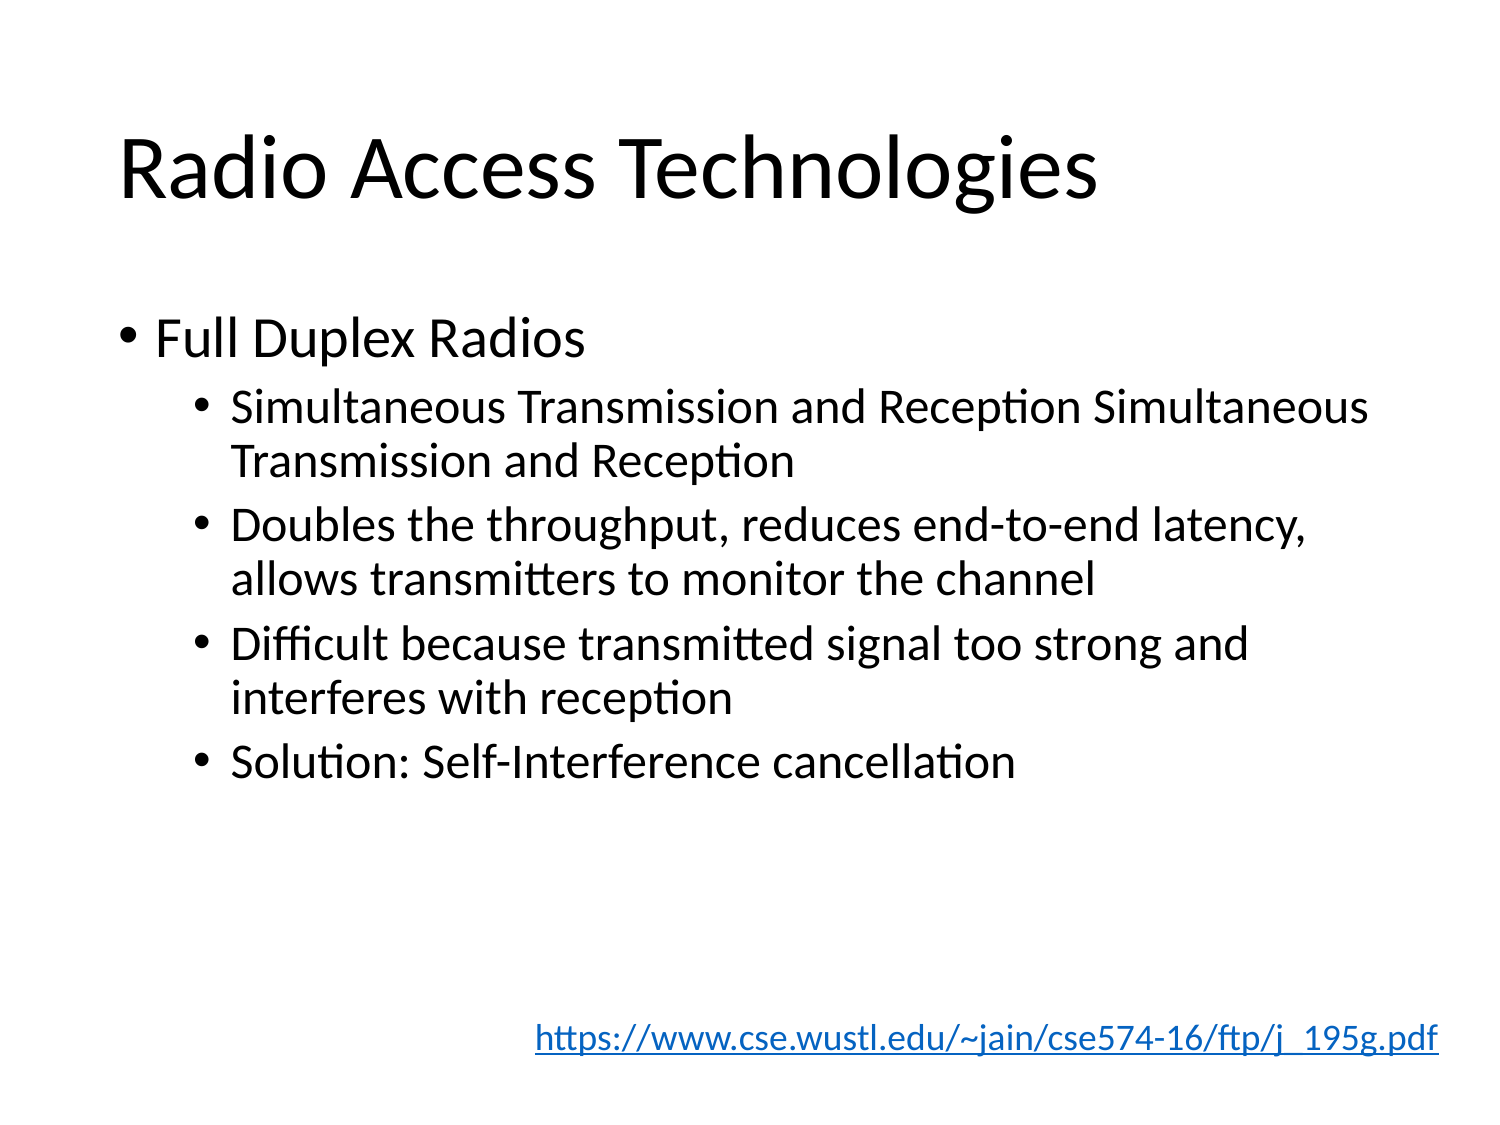

# Radio Access Technologies
Full Duplex Radios
Simultaneous Transmission and Reception Simultaneous Transmission and Reception
Doubles the throughput, reduces end-to-end latency, allows transmitters to monitor the channel
Difficult because transmitted signal too strong and interferes with reception
Solution: Self-Interference cancellation
https://www.cse.wustl.edu/~jain/cse574-16/ftp/j_195g.pdf